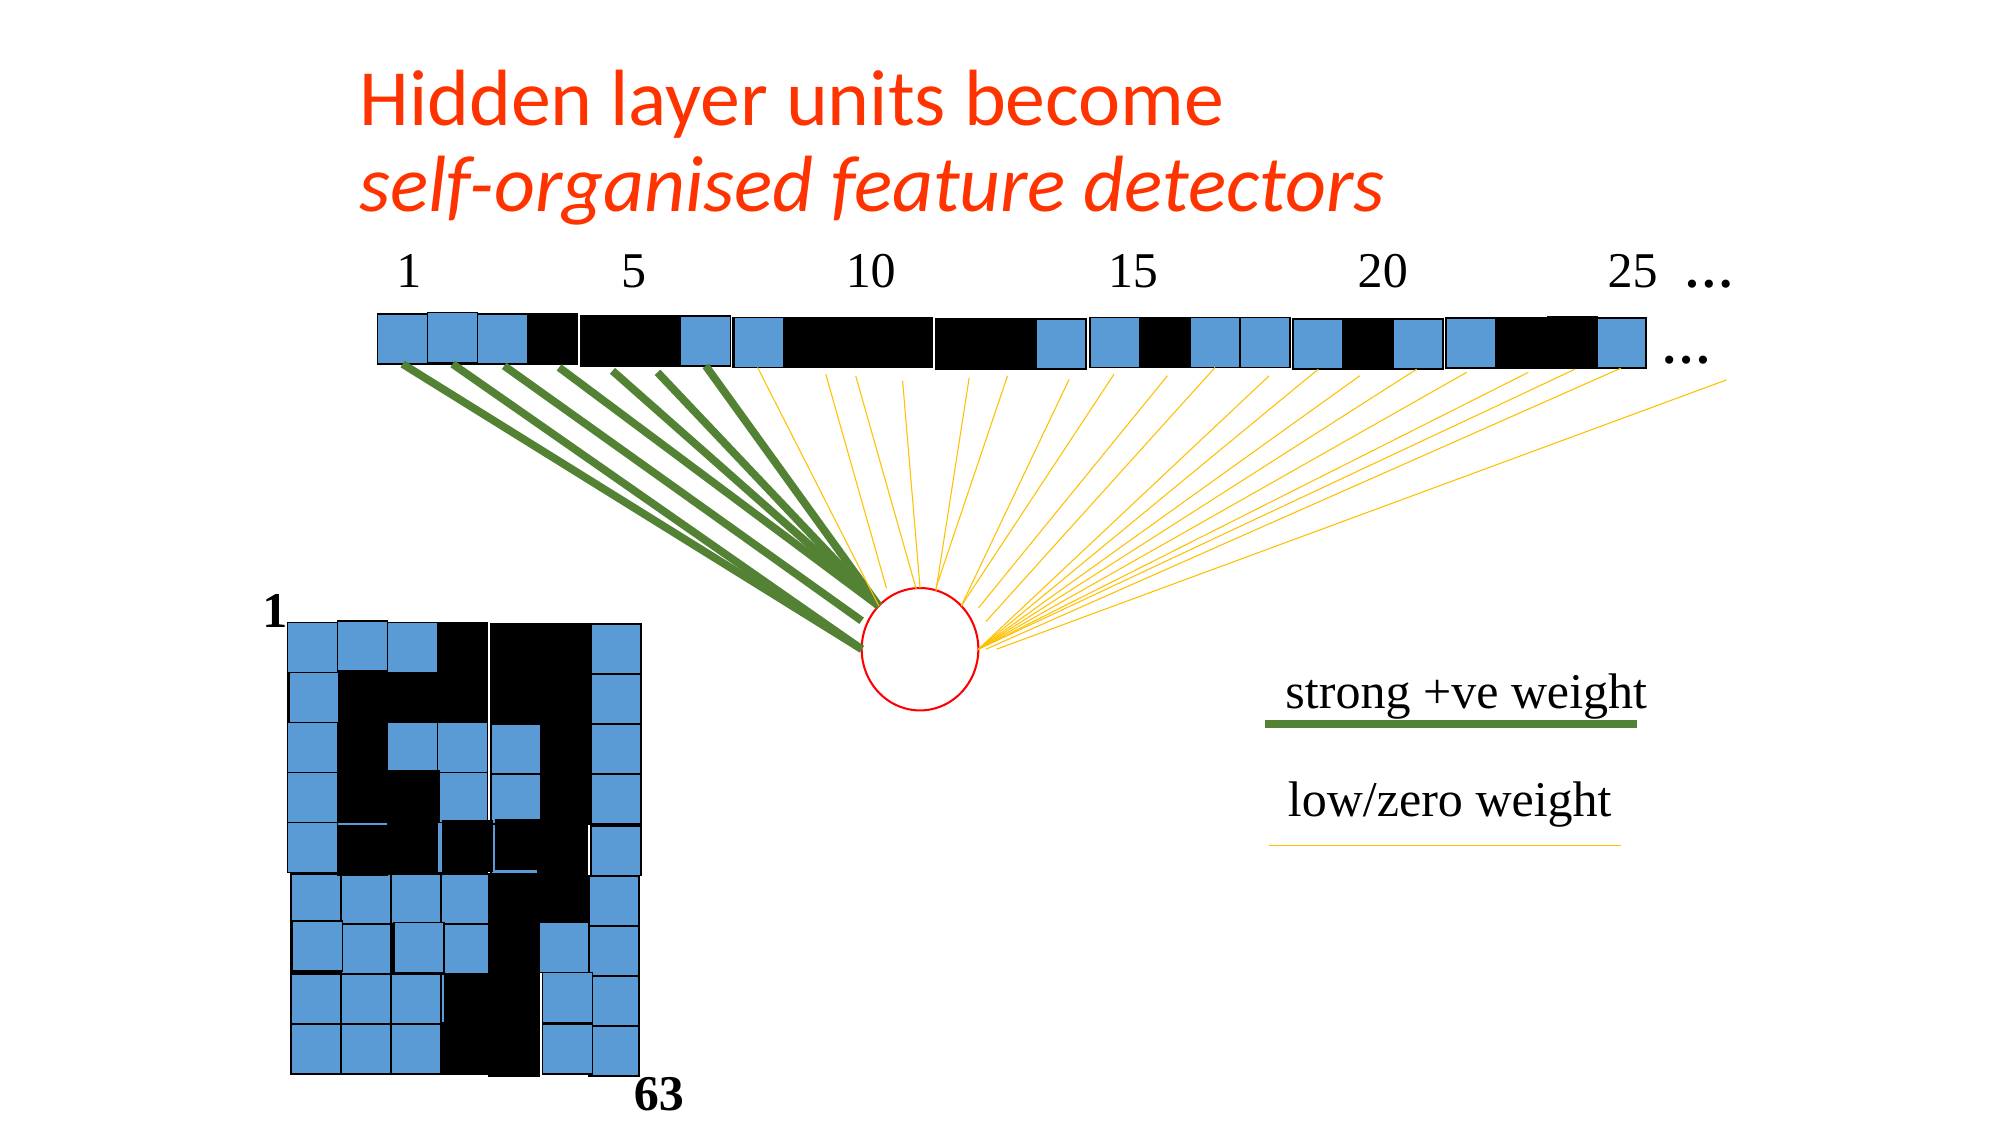

# Hidden layer units become self-organised feature detectors
 1                5                10                 15                20                25  …
…

1

strong +ve weight

low/zero weight

63